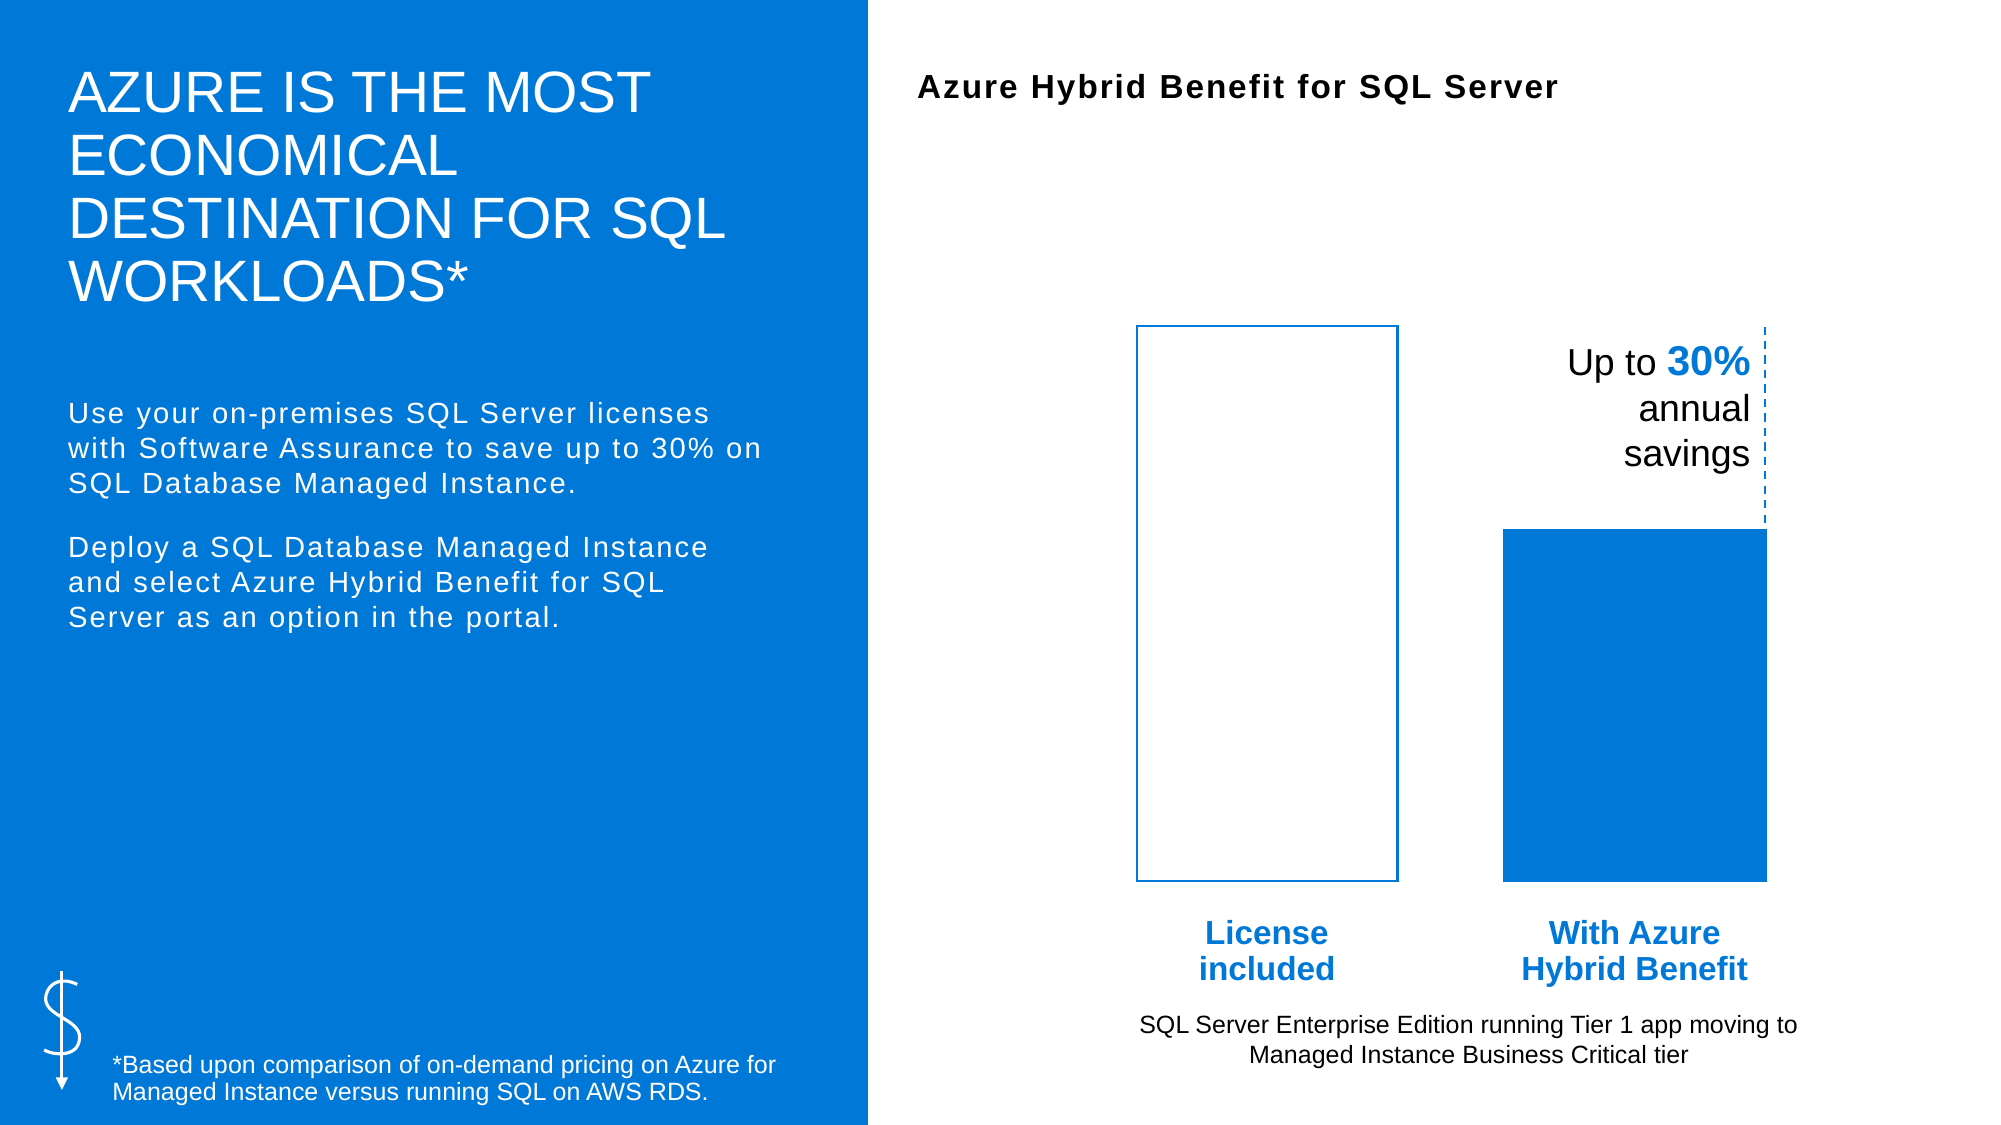

# Azure is the most economical destination for SQL Workloads*
Azure Hybrid Benefit for SQL Server

Up to 30% annual savings
Use your on-premises SQL Server licenses with Software Assurance to save up to 30% on SQL Database Managed Instance.
Deploy a SQL Database Managed Instance and select Azure Hybrid Benefit for SQL Server as an option in the portal.

License included
With Azure Hybrid Benefit

SQL Server Enterprise Edition running Tier 1 app moving to Managed Instance Business Critical tier
*Based upon comparison of on-demand pricing on Azure for Managed Instance versus running SQL on AWS RDS.